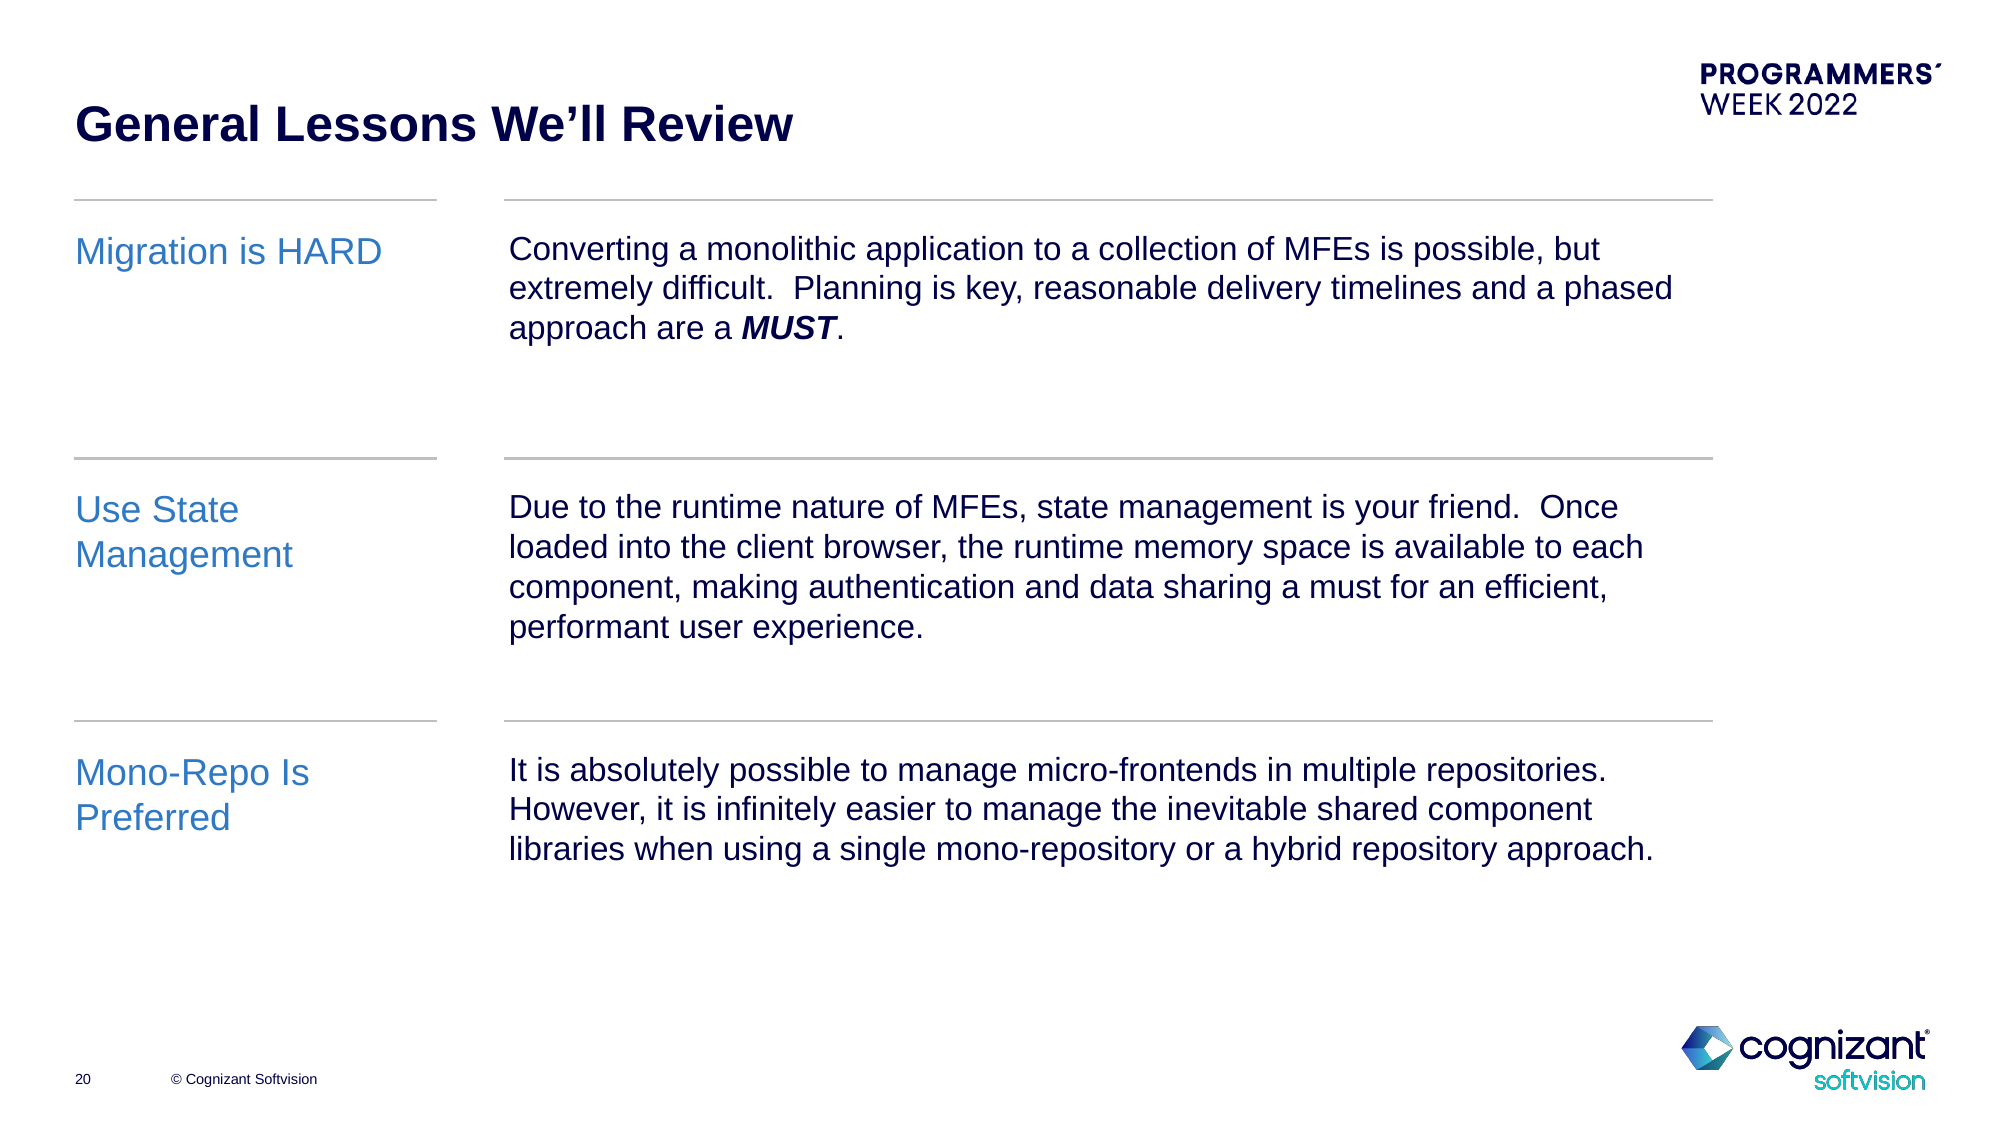

# General Lessons We’ll Review
Migration is HARD
Converting a monolithic application to a collection of MFEs is possible, but extremely difficult.  Planning is key, reasonable delivery timelines and a phased approach are a MUST.
Use State Management

Due to the runtime nature of MFEs, state management is your friend.  Once loaded into the client browser, the runtime memory space is available to each component, making authentication and data sharing a must for an efficient, performant user experience.
Mono-Repo Is Preferred

It is absolutely possible to manage micro-frontends in multiple repositories.  However, it is infinitely easier to manage the inevitable shared component libraries when using a single mono-repository or a hybrid repository approach.
© Cognizant Softvision
20